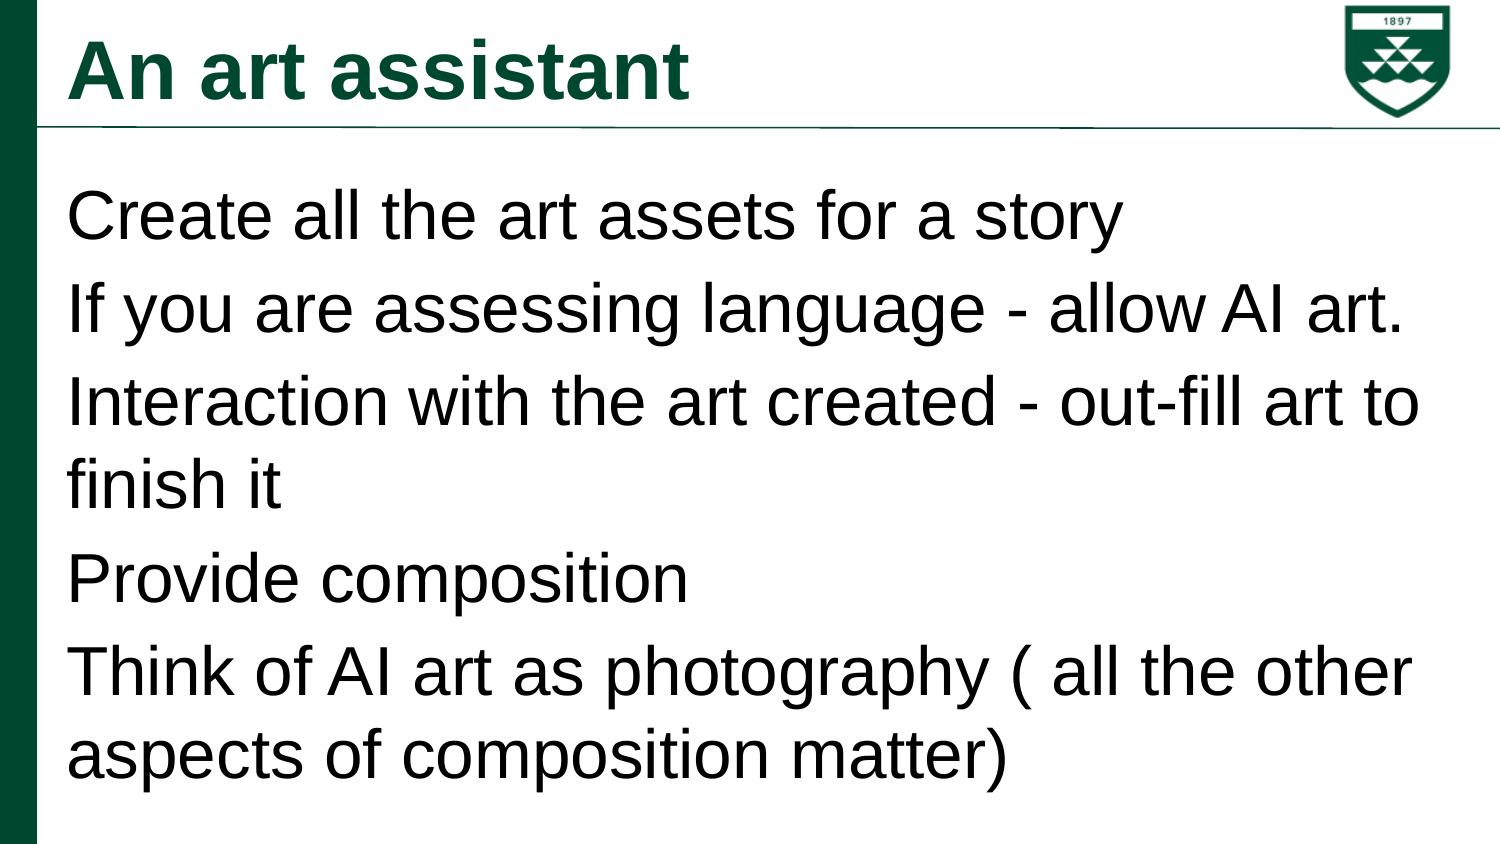

# An art assistant
Create all the art assets for a story
If you are assessing language - allow AI art.
Interaction with the art created - out-fill art to finish it
Provide composition
Think of AI art as photography ( all the other aspects of composition matter)